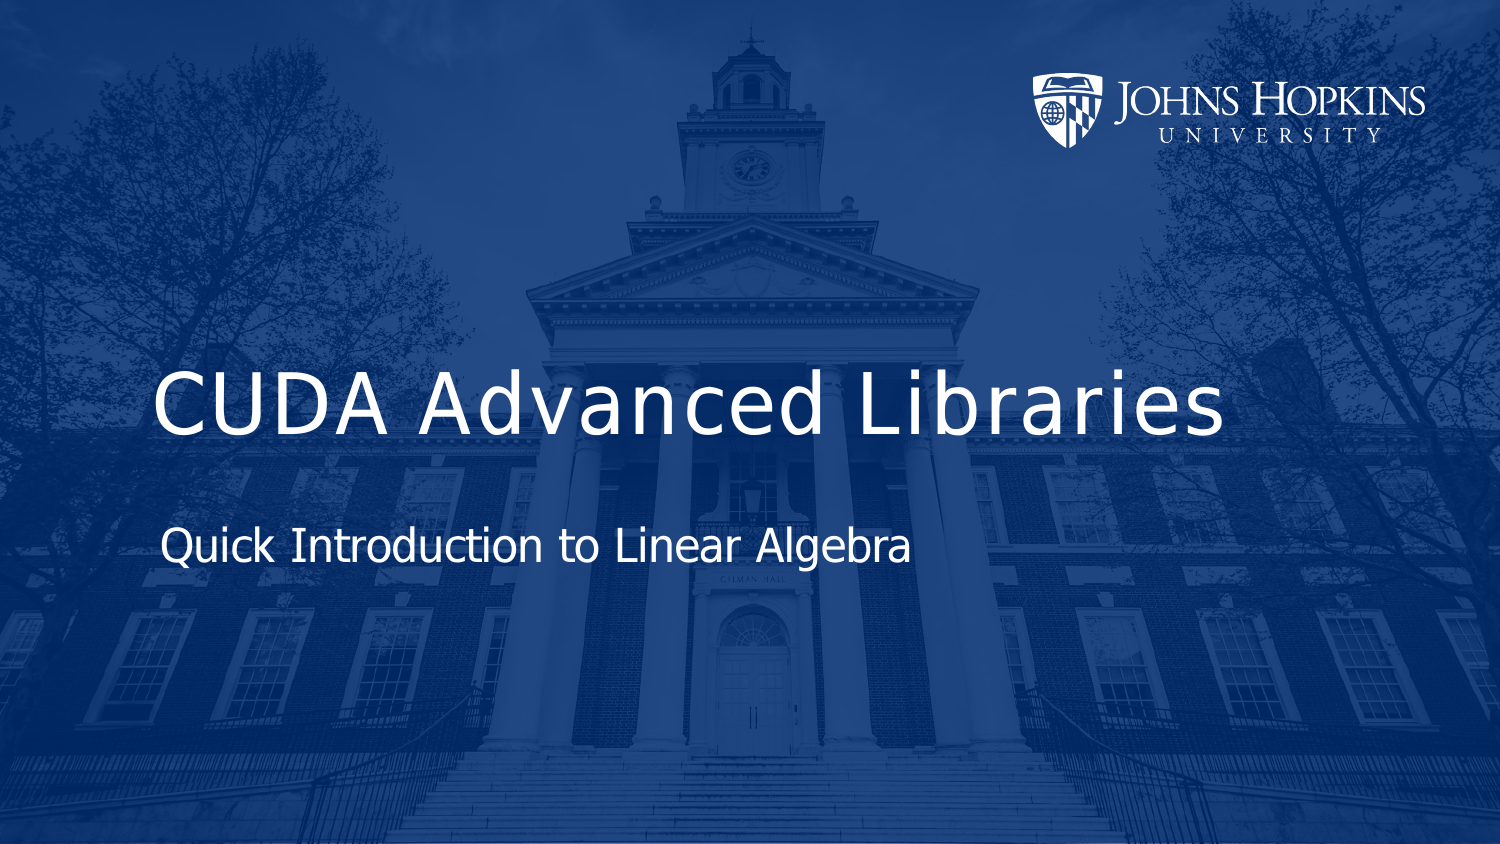

# CUDA Advanced Libraries
Quick Introduction to Linear Algebra